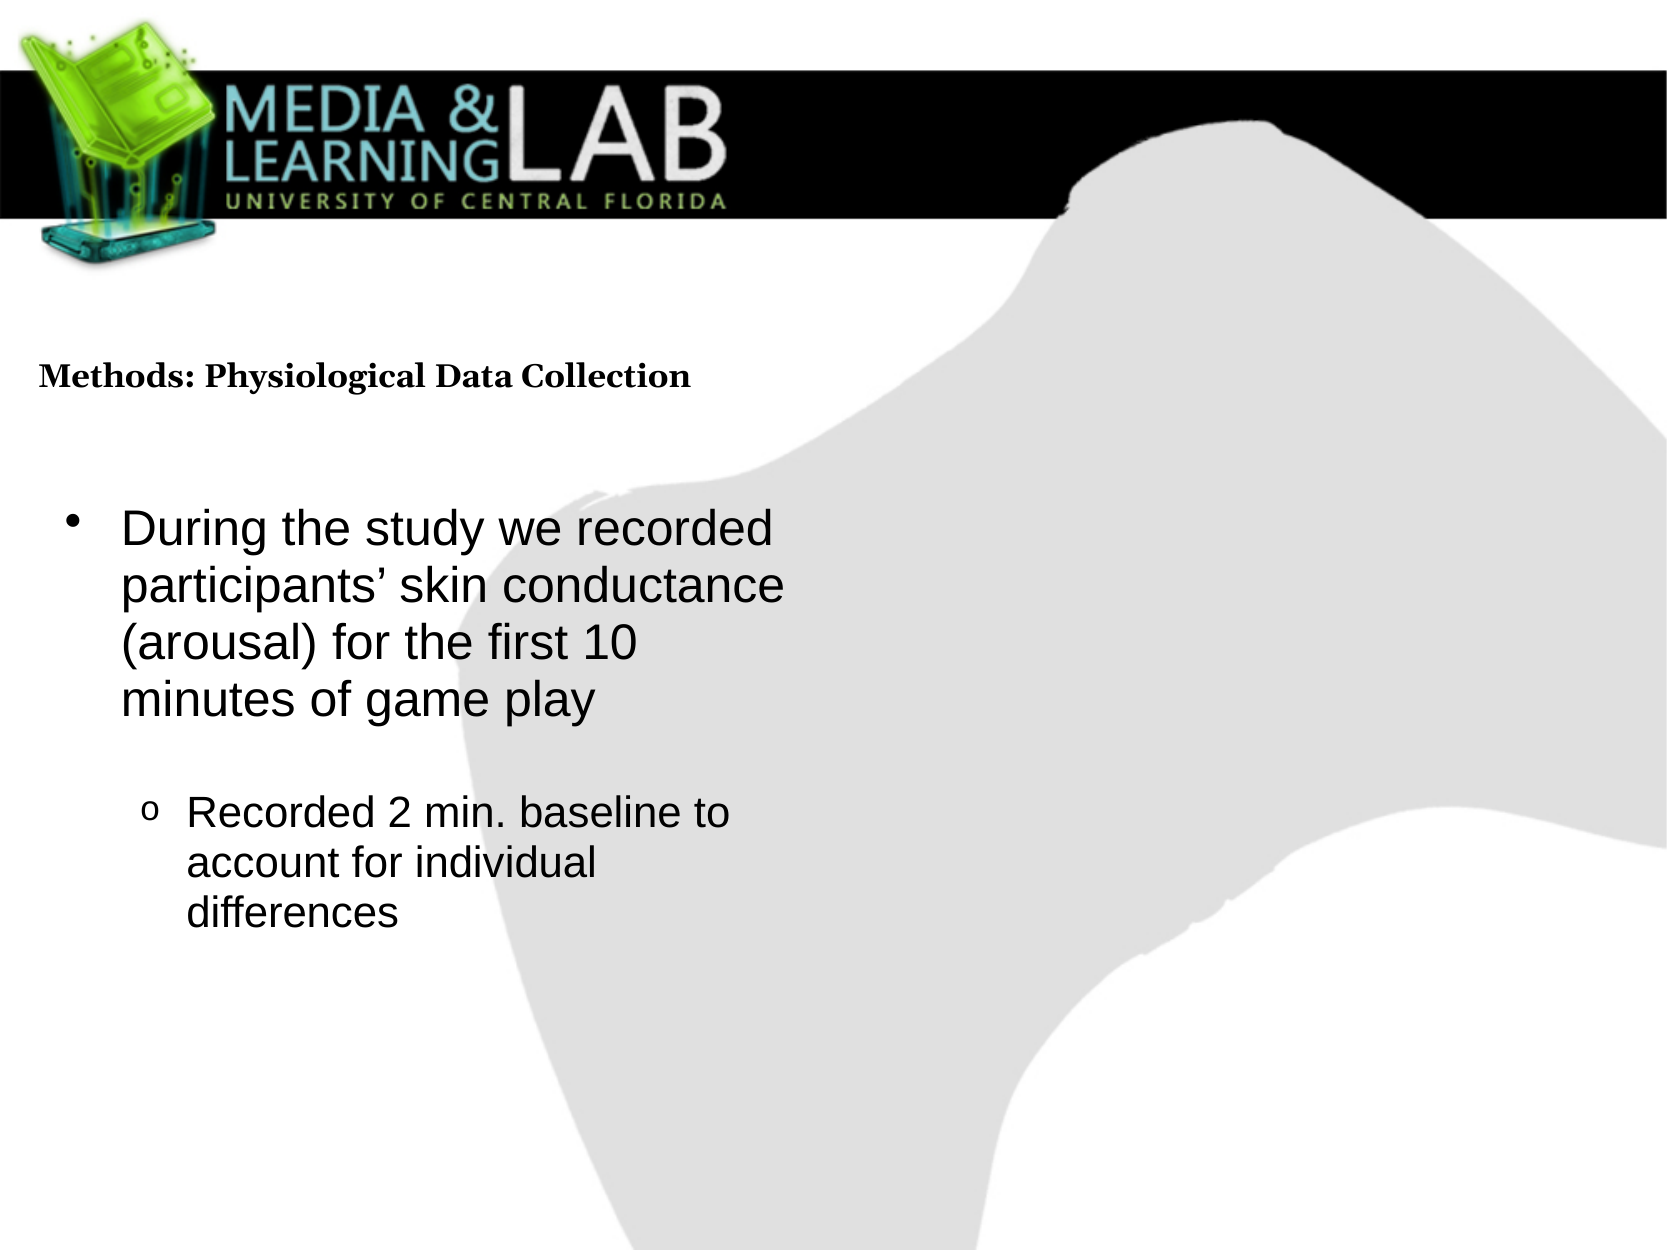

Methods: Physiological Data Collection
During the study we recorded participants’ skin conductance  (arousal) for the first 10 minutes of game play

Recorded 2 min. baseline to account for individual differences